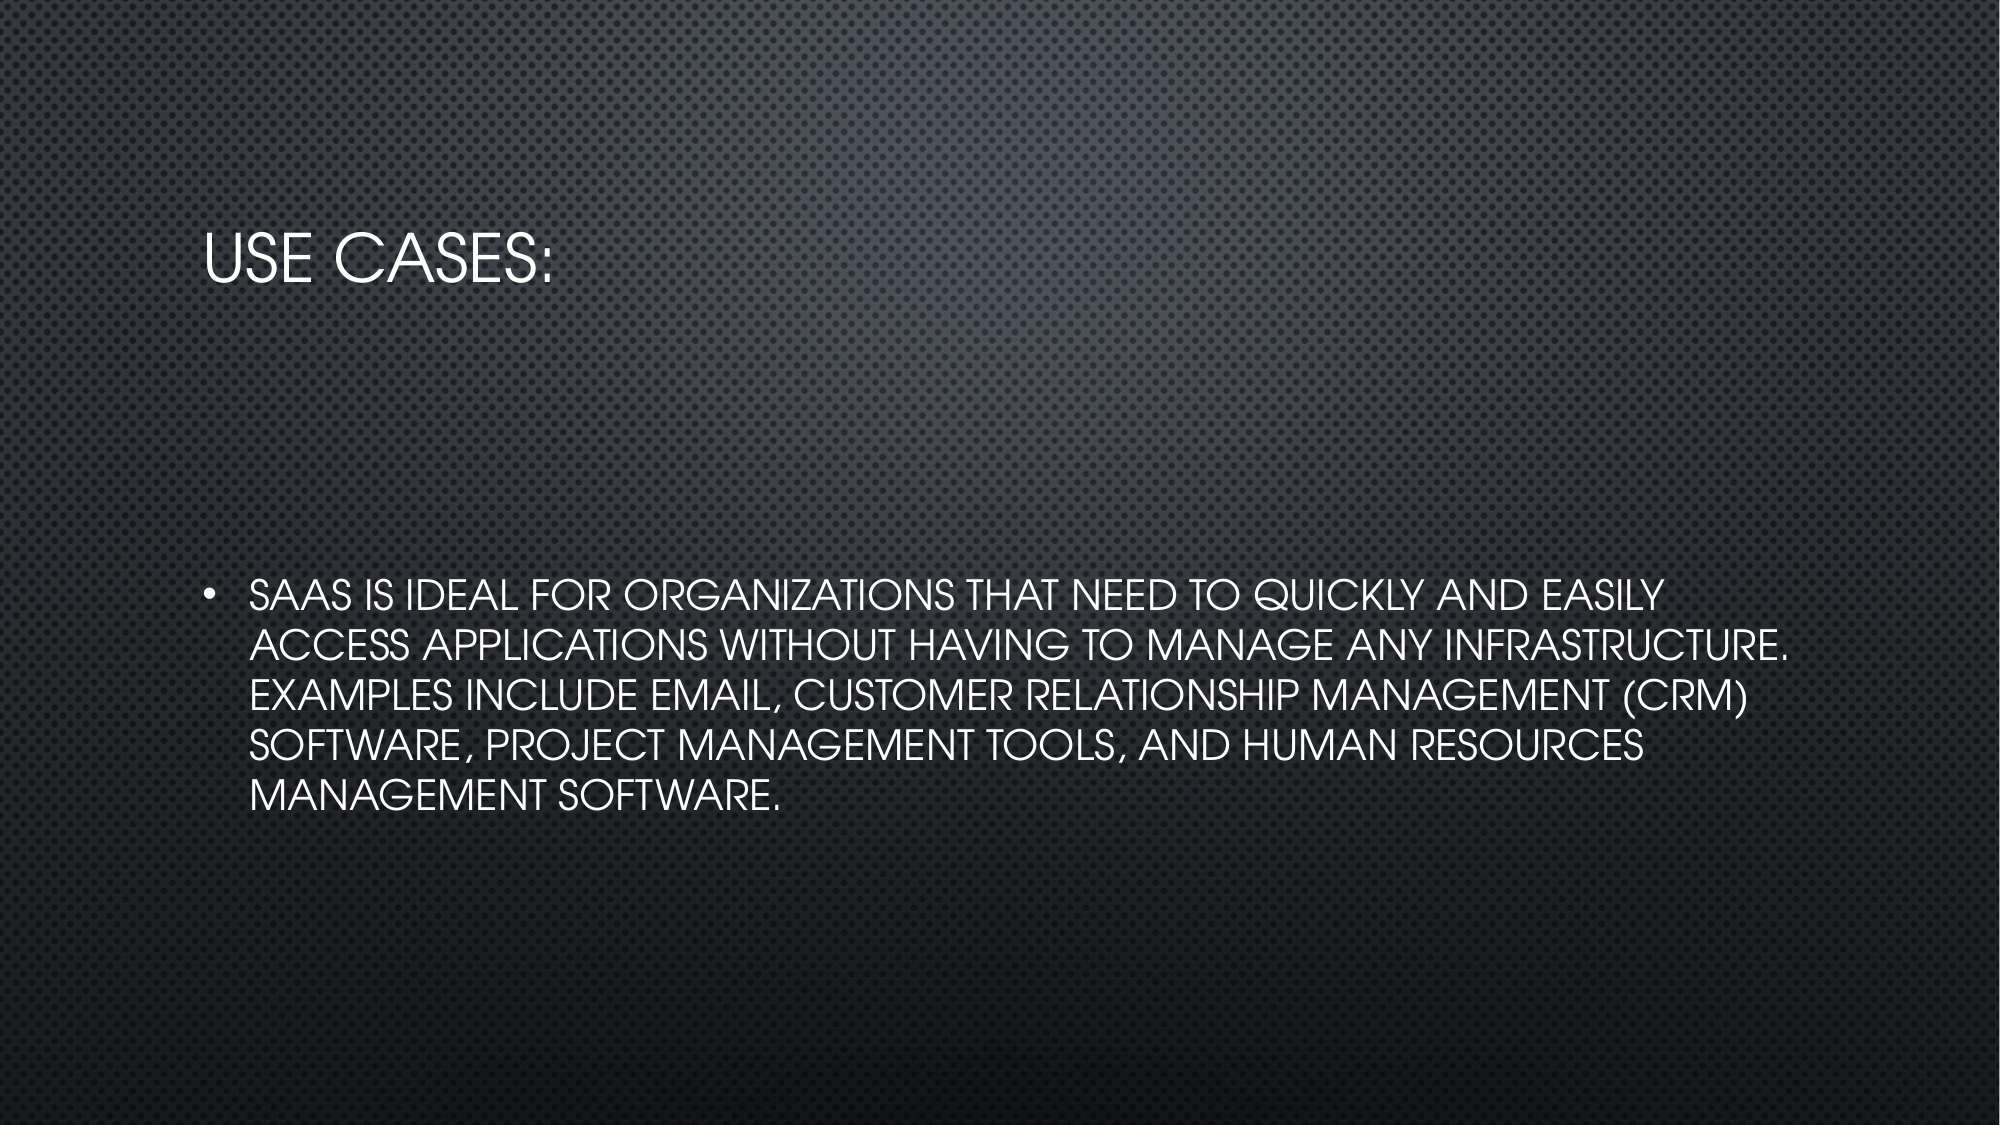

# Use cases:
SaaS is ideal for organizations that need to quickly and easily access applications without having to manage any infrastructure. Examples include email, customer relationship management (CRM) software, project management tools, and human resources management software.